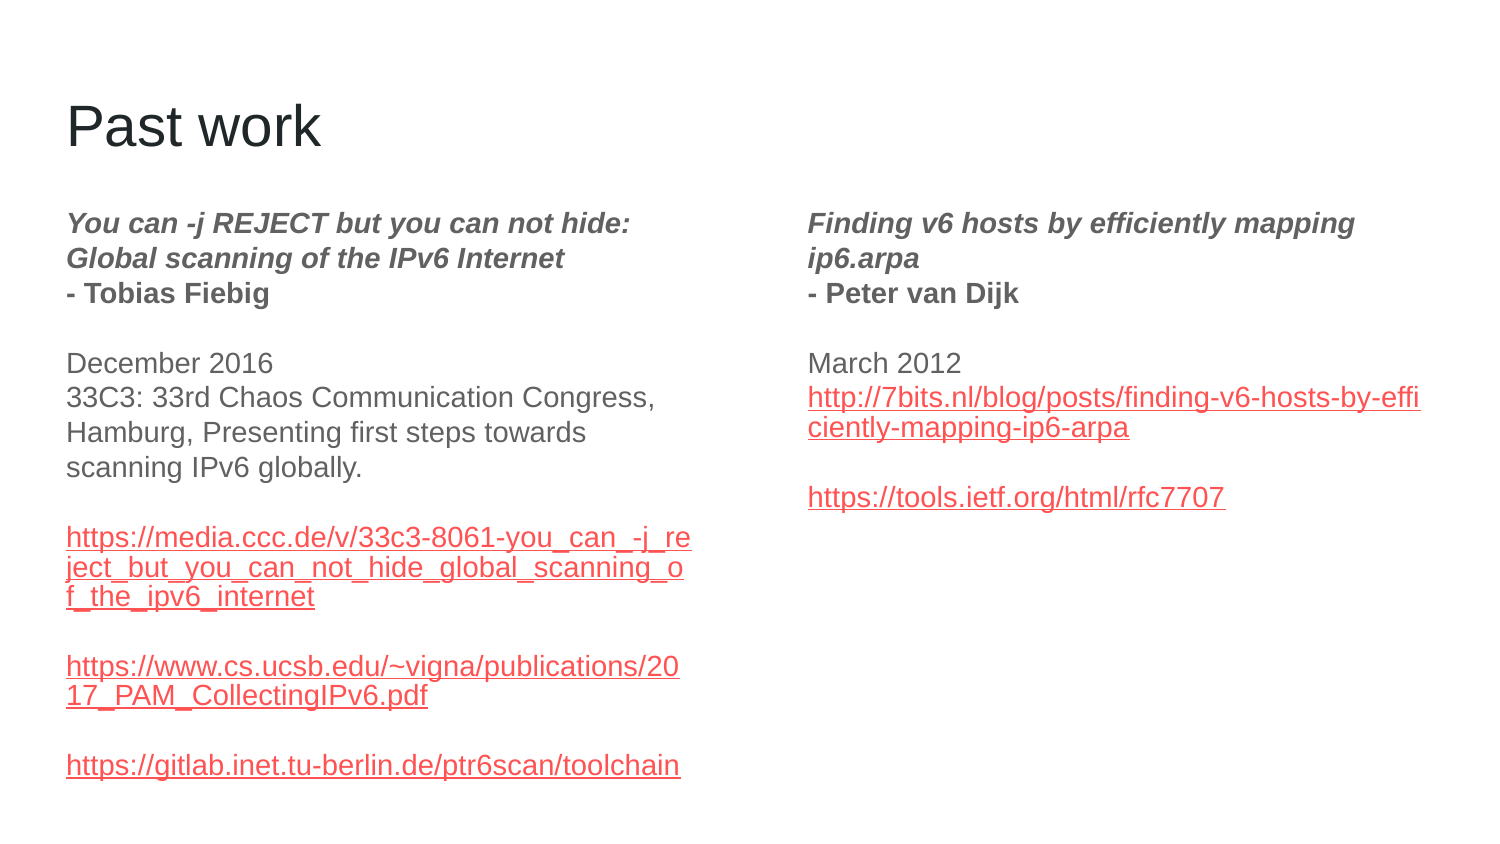

# Past work
You can -j REJECT but you can not hide: Global scanning of the IPv6 Internet
- Tobias Fiebig

December 2016
33C3: 33rd Chaos Communication Congress, Hamburg, Presenting first steps towards scanning IPv6 globally.

https://media.ccc.de/v/33c3-8061-you_can_-j_reject_but_you_can_not_hide_global_scanning_of_the_ipv6_internet

https://www.cs.ucsb.edu/~vigna/publications/2017_PAM_CollectingIPv6.pdf

https://gitlab.inet.tu-berlin.de/ptr6scan/toolchain
Finding v6 hosts by efficiently mapping ip6.arpa
- Peter van Dijk

March 2012
http://7bits.nl/blog/posts/finding-v6-hosts-by-efficiently-mapping-ip6-arpa

https://tools.ietf.org/html/rfc7707